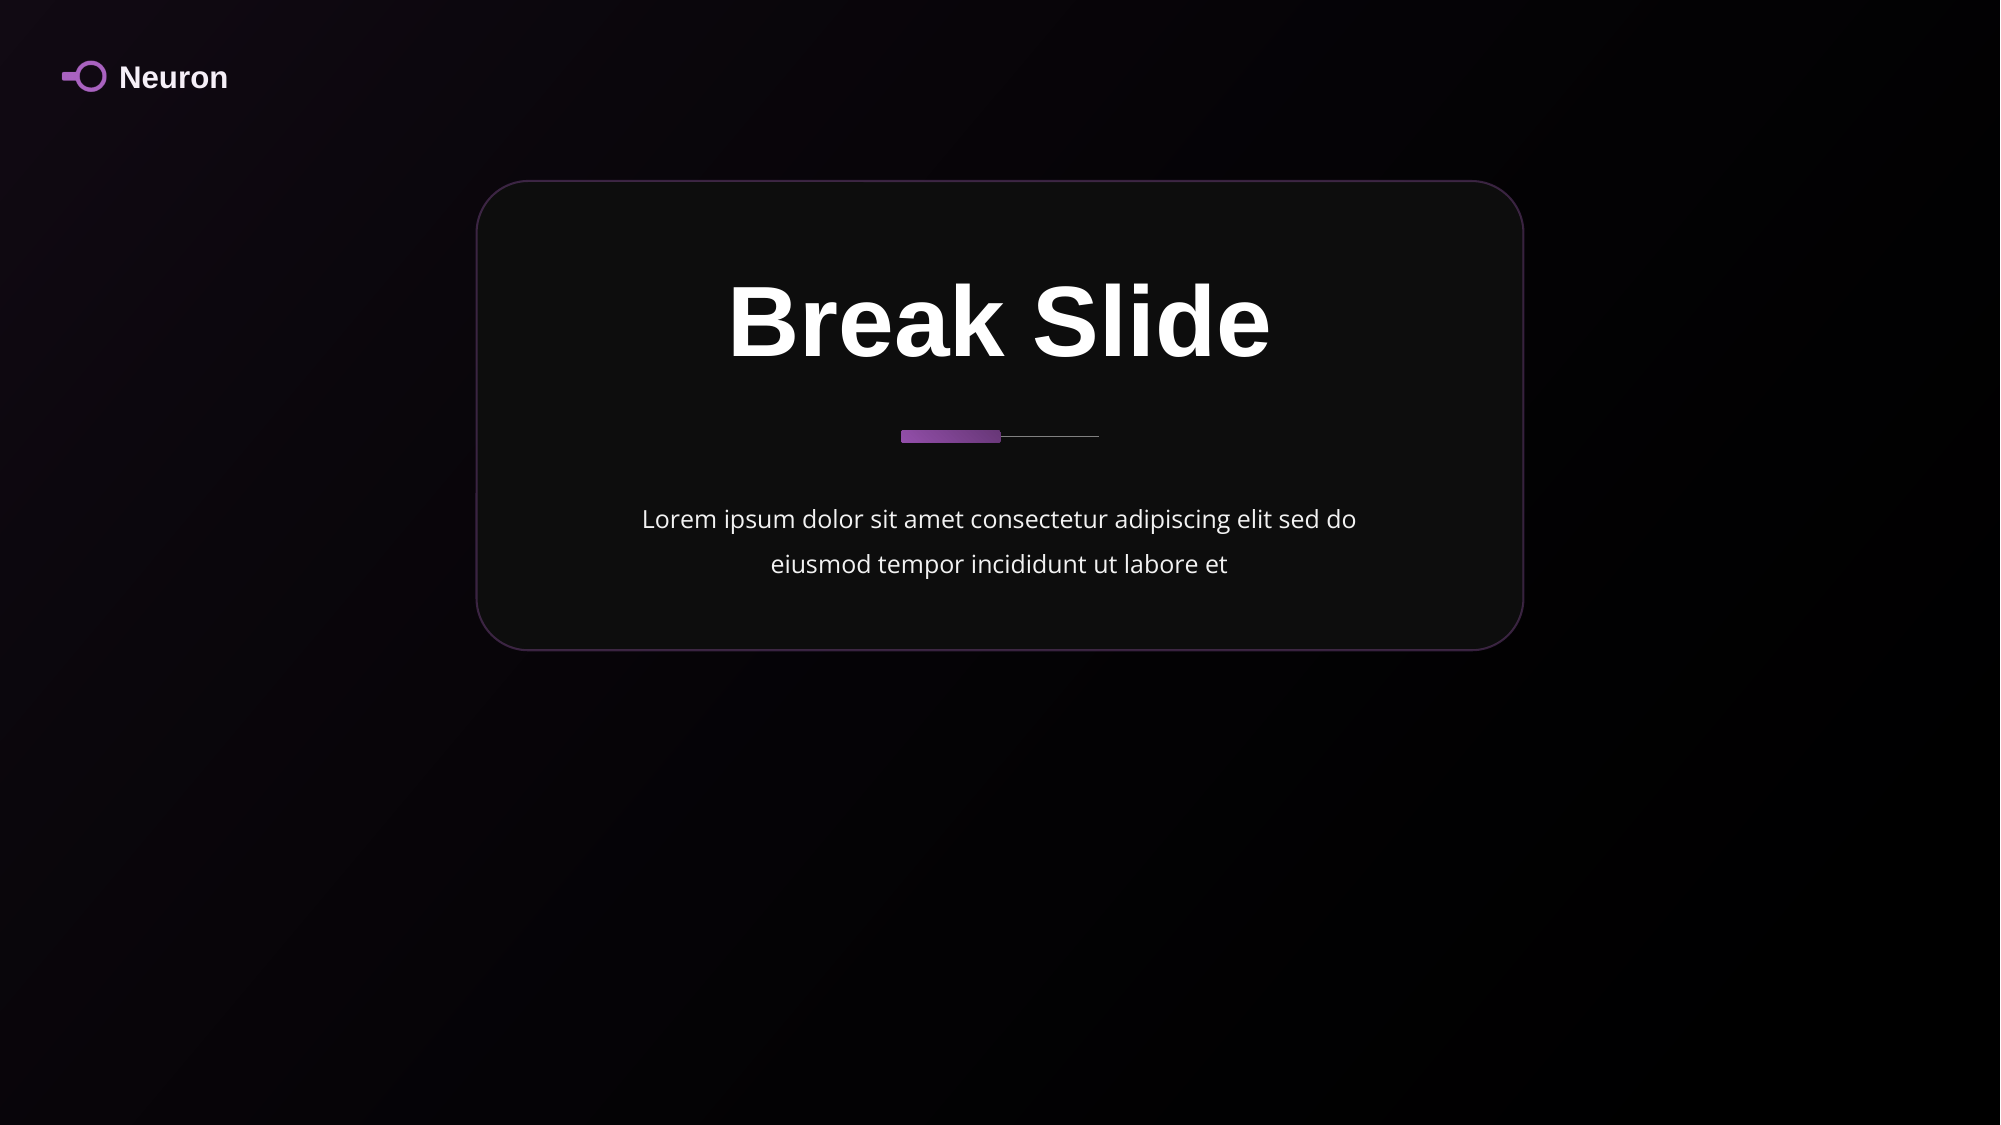

Break Slide

Lorem ipsum dolor sit amet consectetur adipiscing elit sed do eiusmod tempor incididunt ut labore et